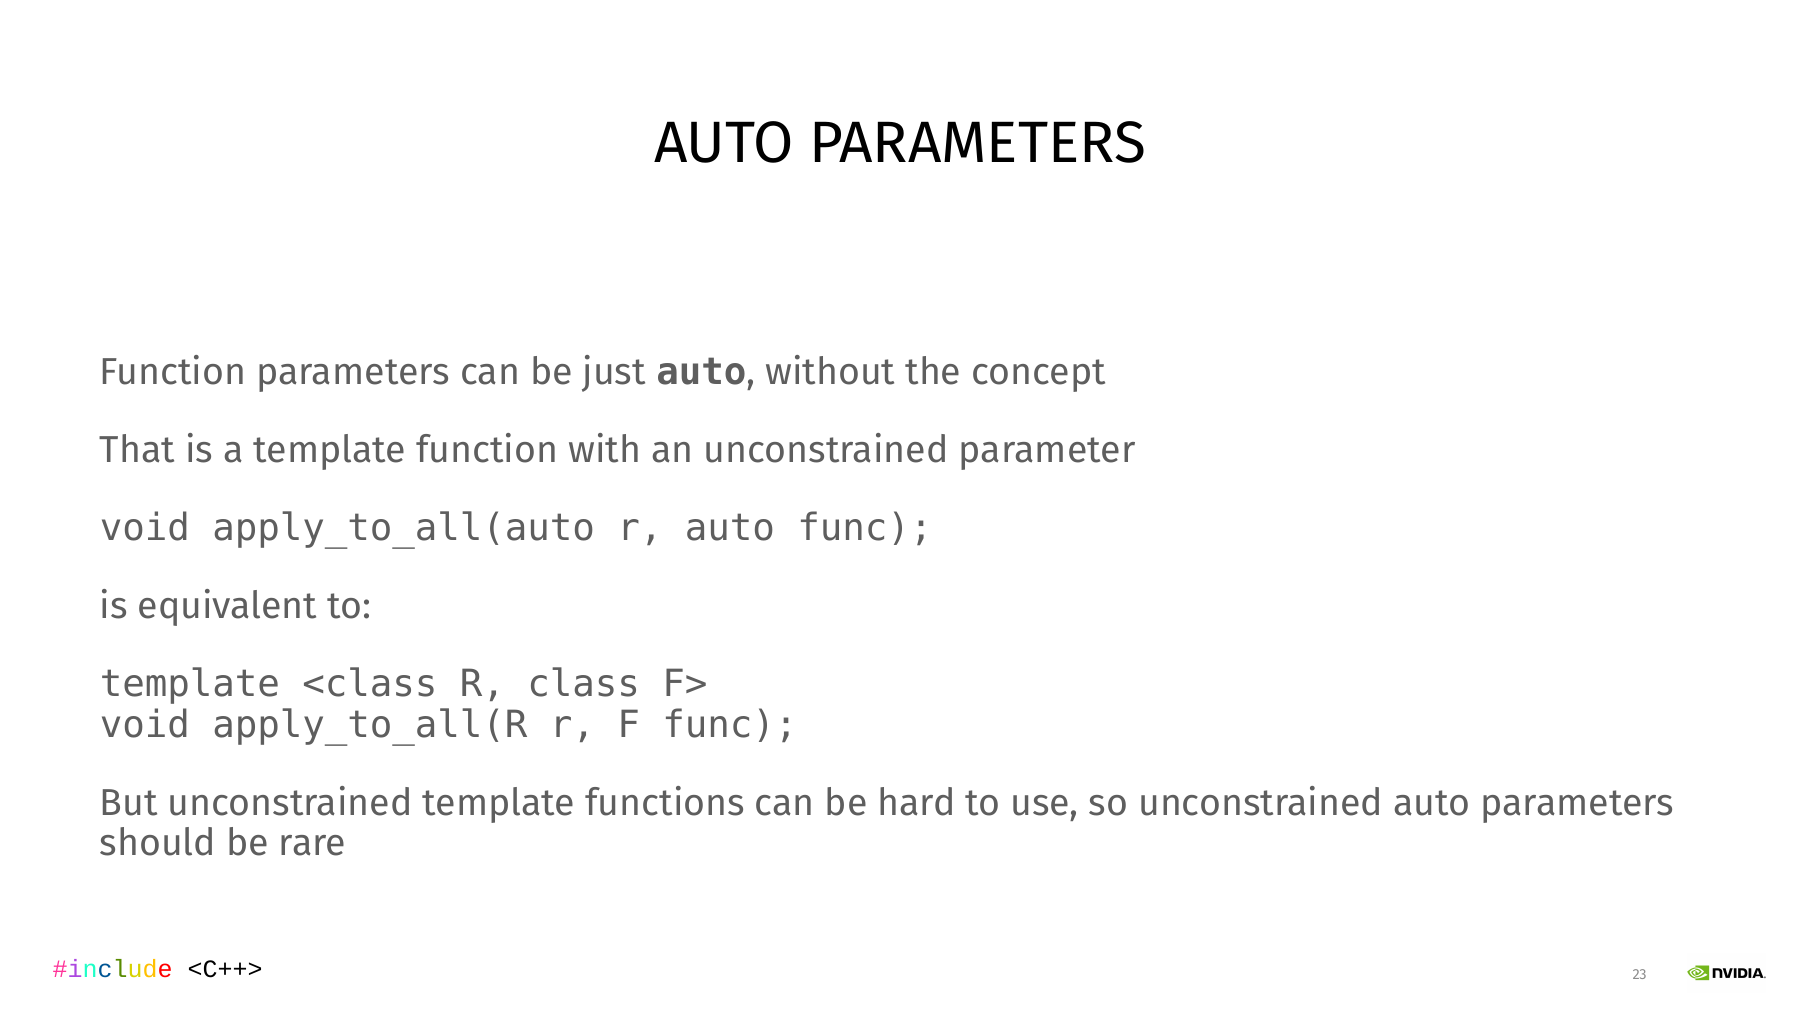

# Auto parameters

Function parameters can be just auto, without the concept
That is a template function with an unconstrained parameter
void apply_to_all(auto r, auto func);
is equivalent to:
template <class R, class F>
void apply_to_all(R r, F func);
But unconstrained template functions can be hard to use, so unconstrained auto parameters should be rare